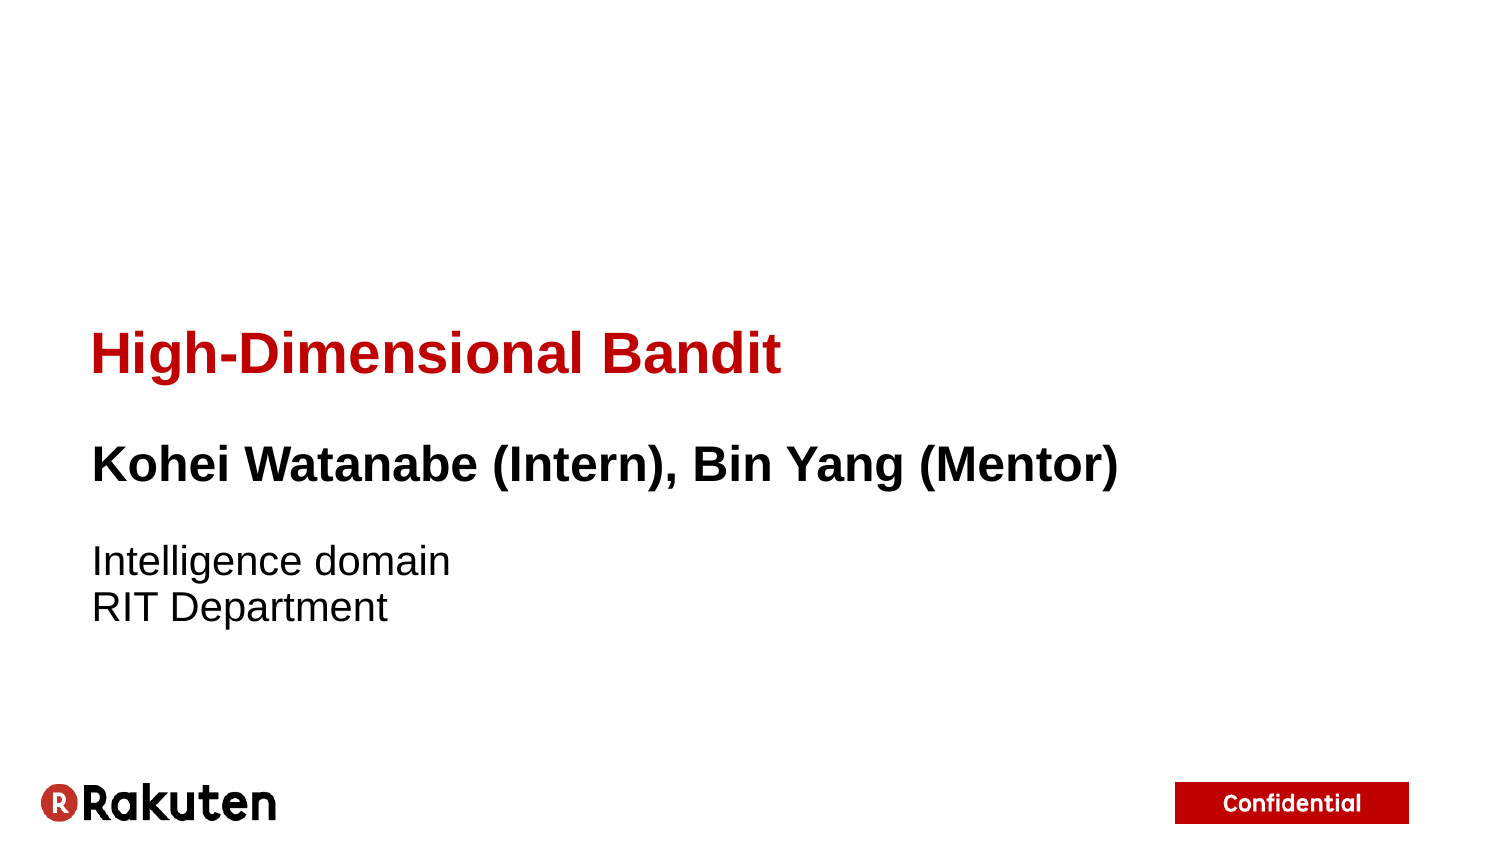

# High-Dimensional Bandit
Kohei Watanabe (Intern), Bin Yang (Mentor)

Intelligence domain
RIT Department